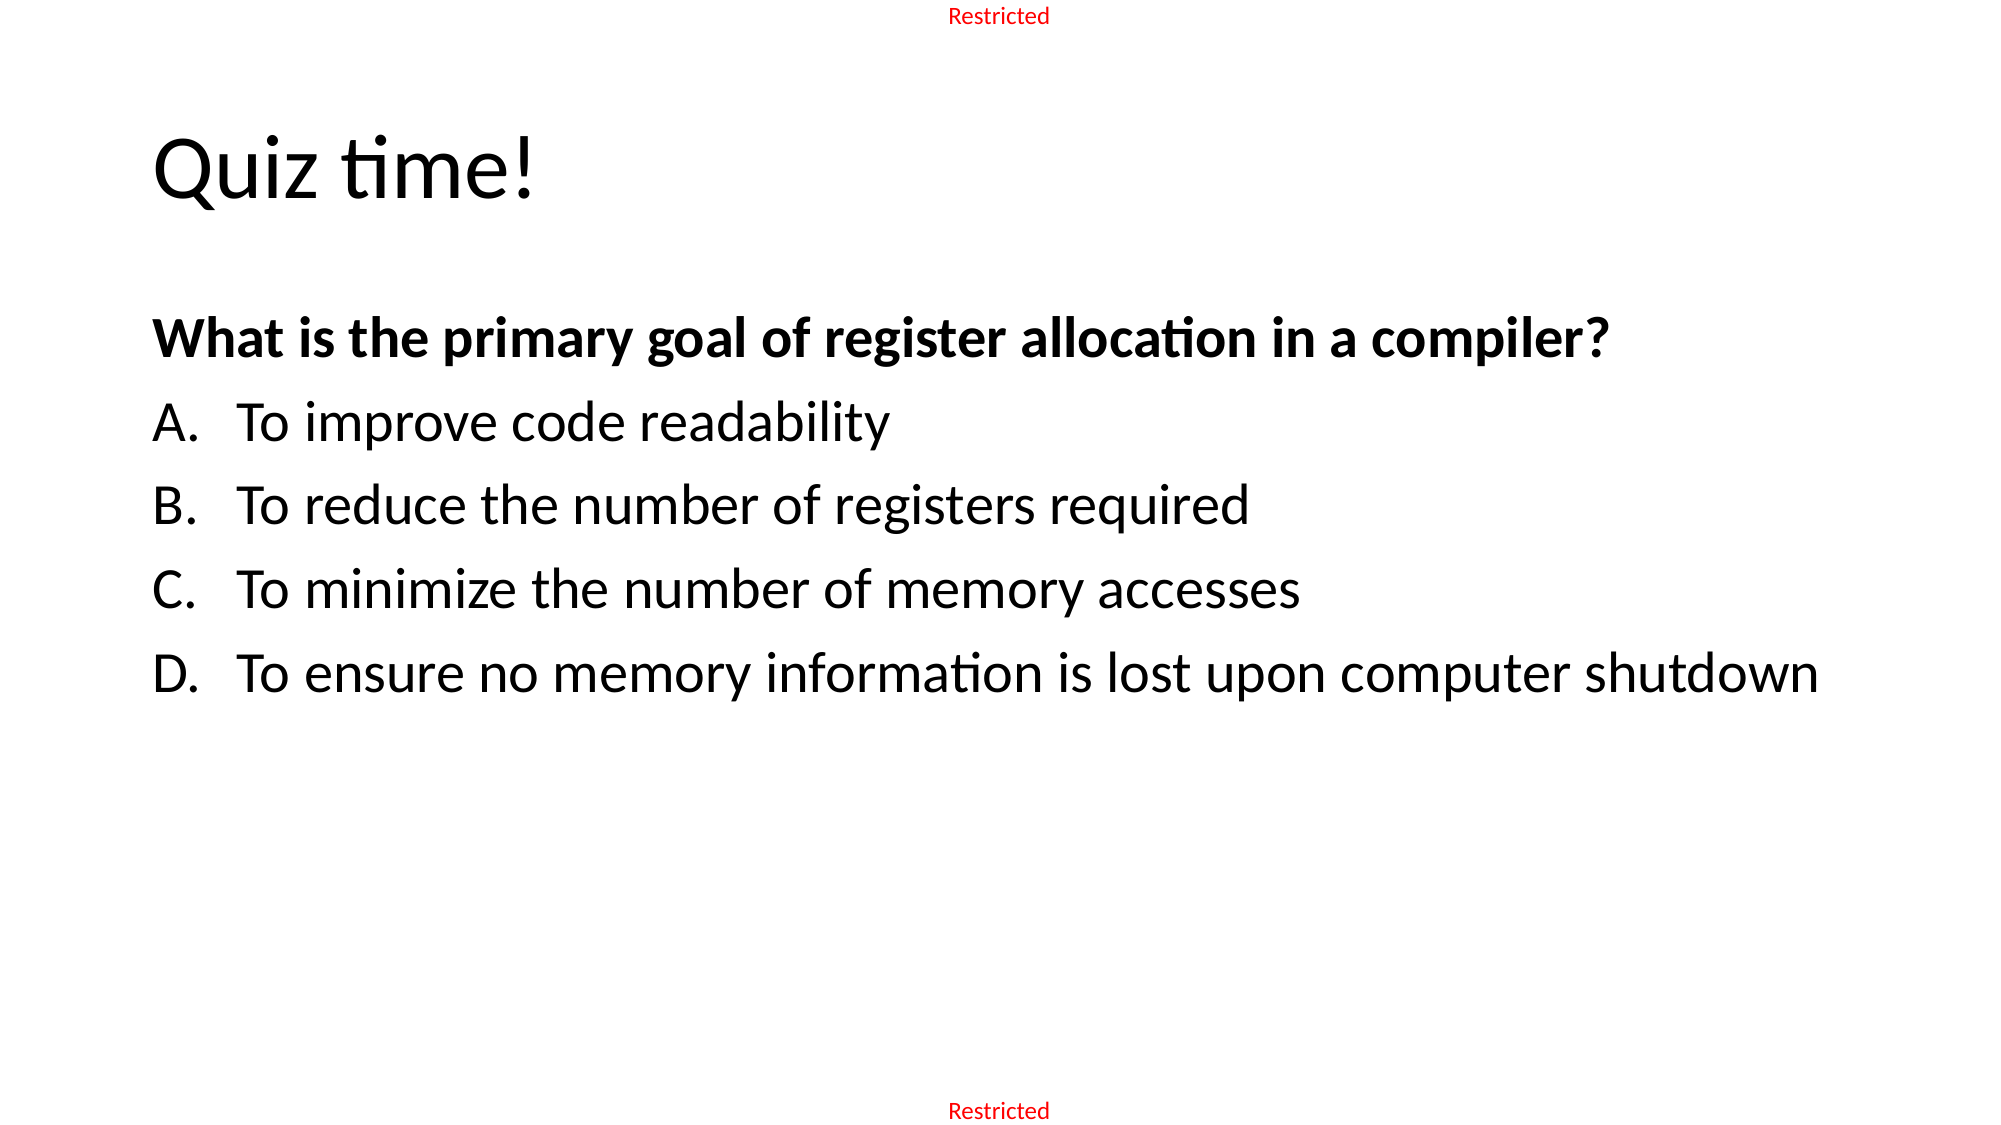

# Quiz time!
What is the primary goal of register allocation in a compiler?
To improve code readability
To reduce the number of registers required
To minimize the number of memory accesses
To ensure no memory information is lost upon computer shutdown